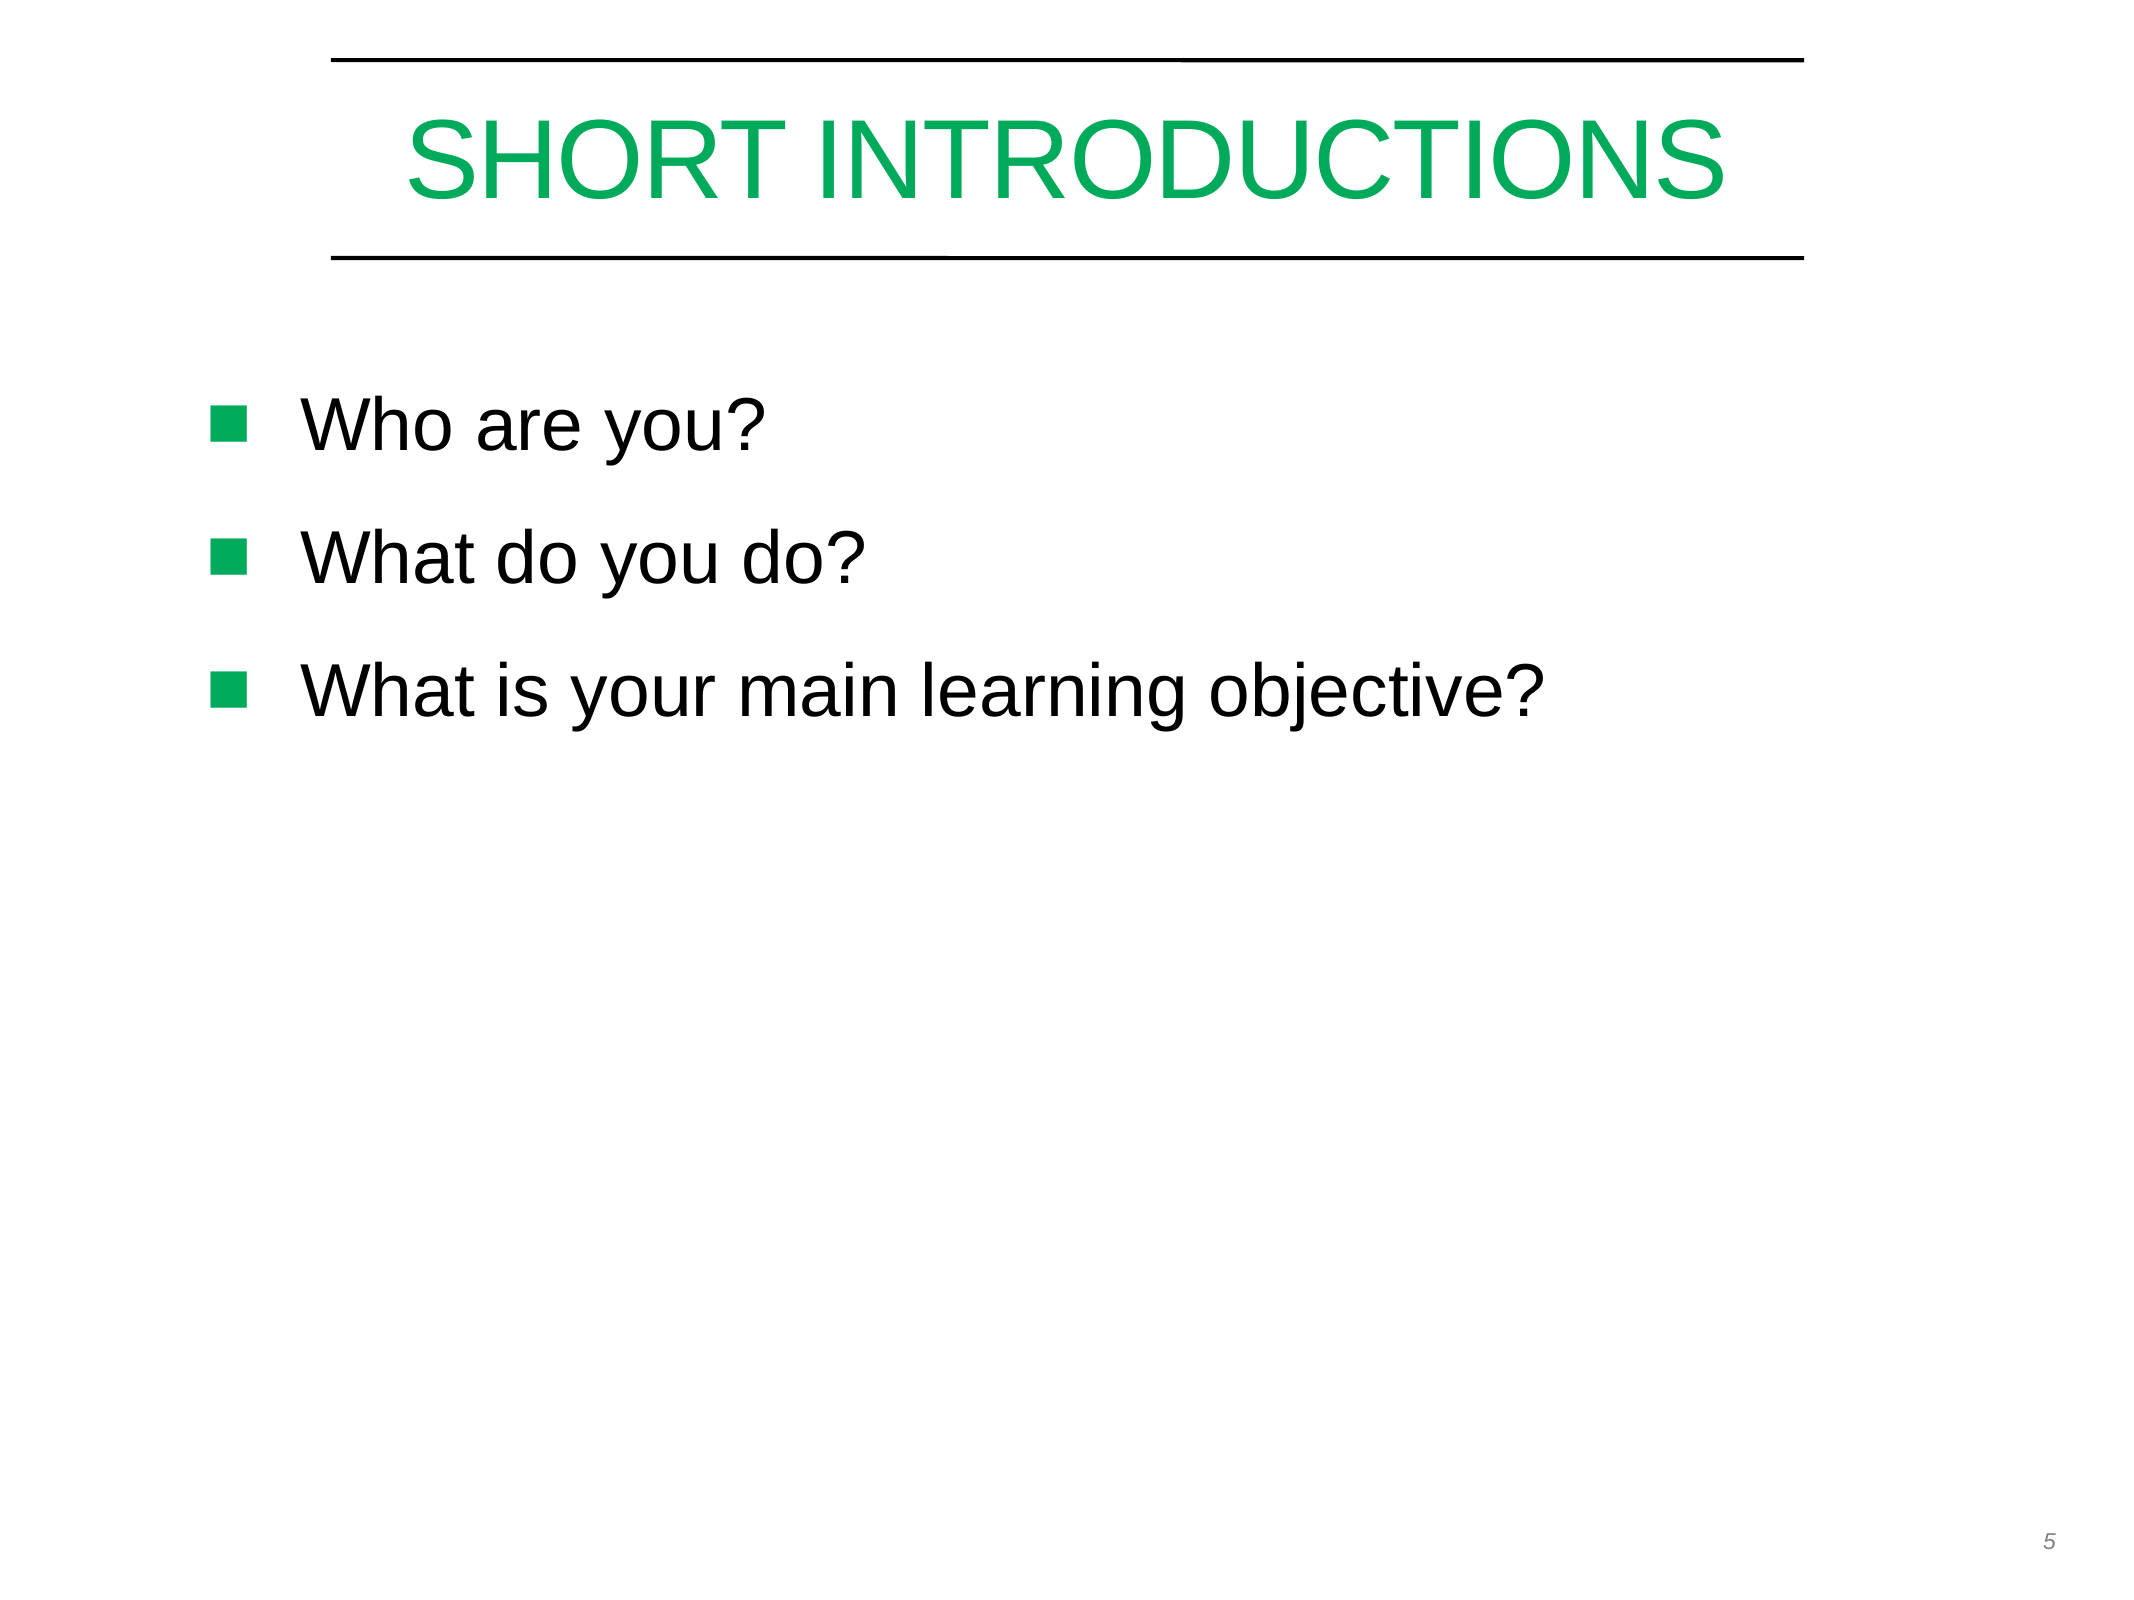

# Short Introductions
Who are you?
What do you do?
What is your main learning objective?
5